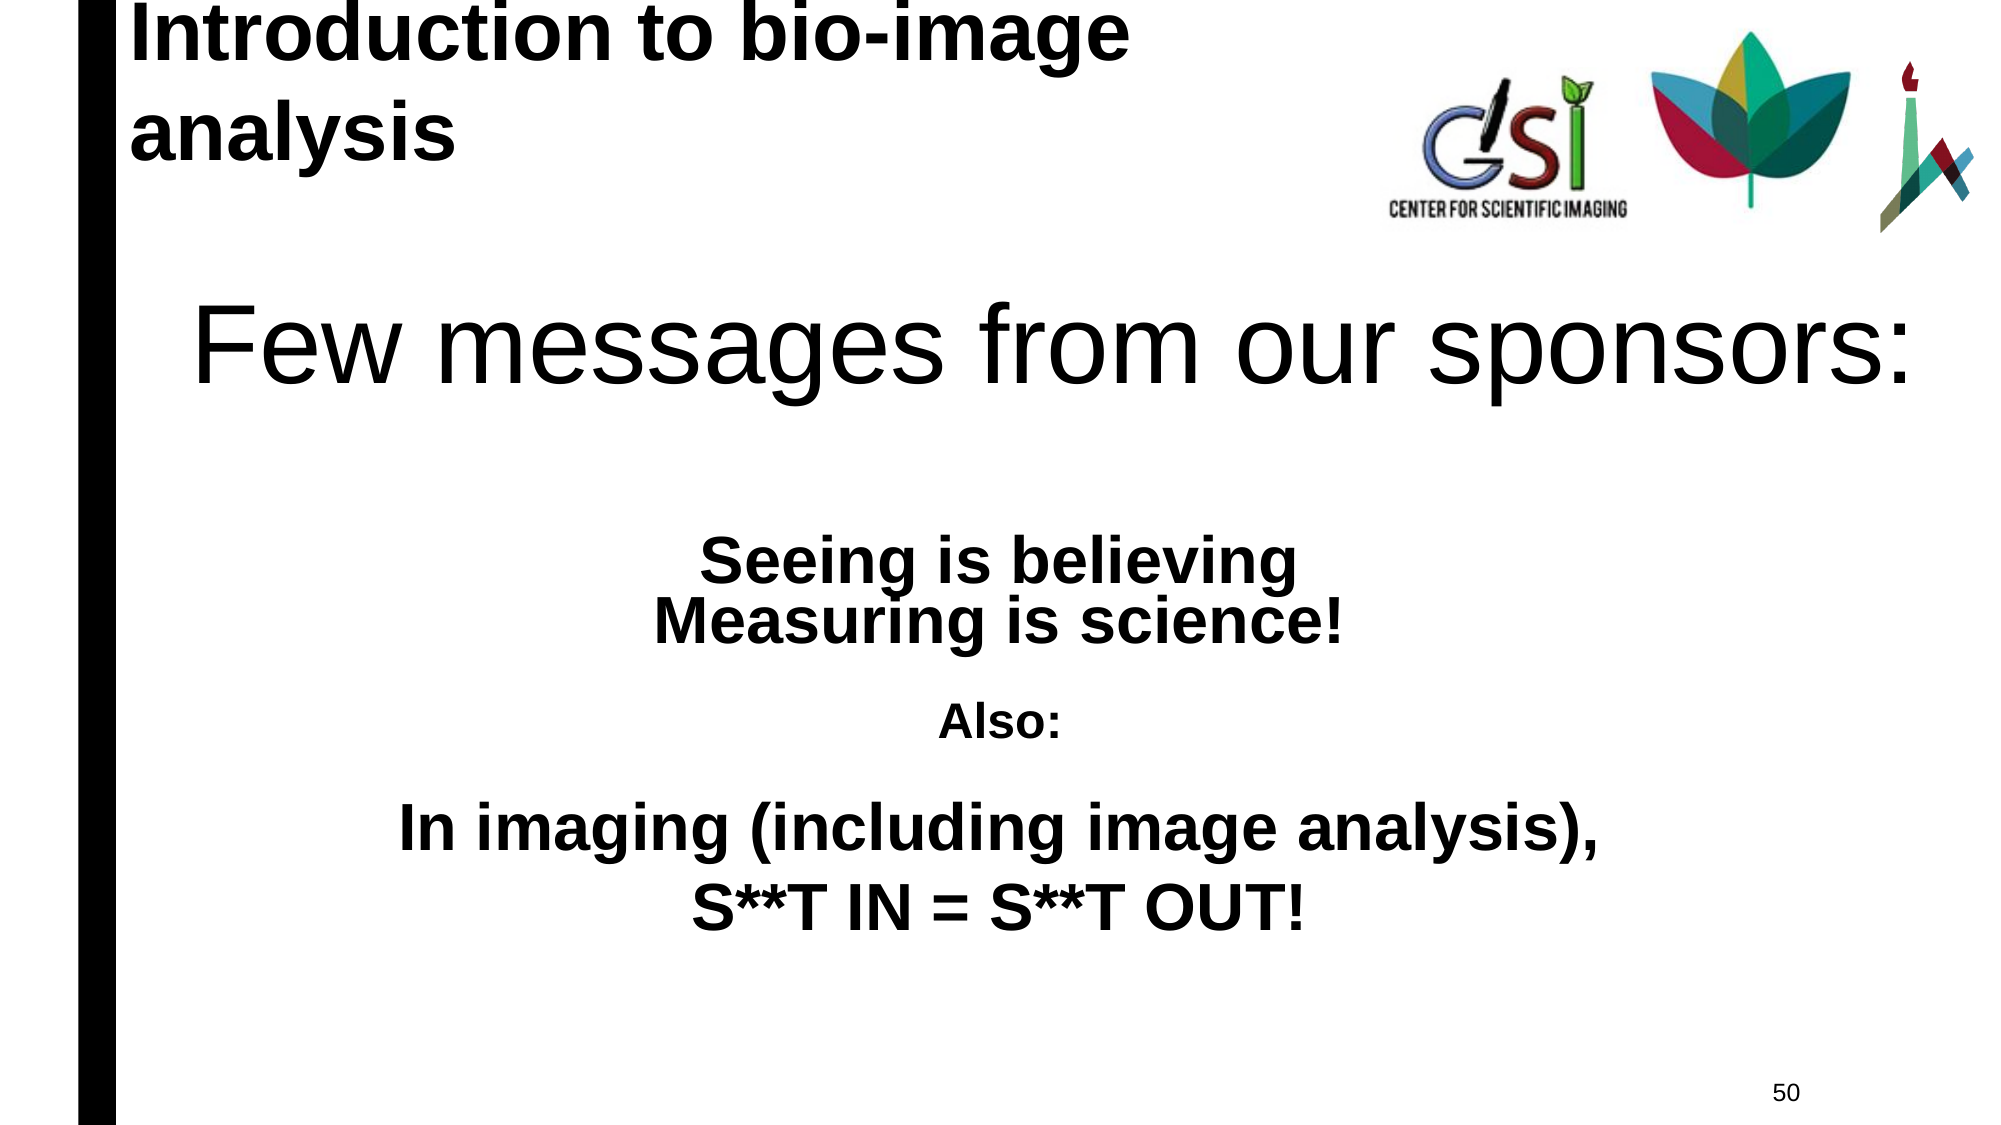

Few messages from our sponsors:
Seeing is believing
Measuring is science!
Also:
In imaging (including image analysis), S**T IN = S**T OUT!
50